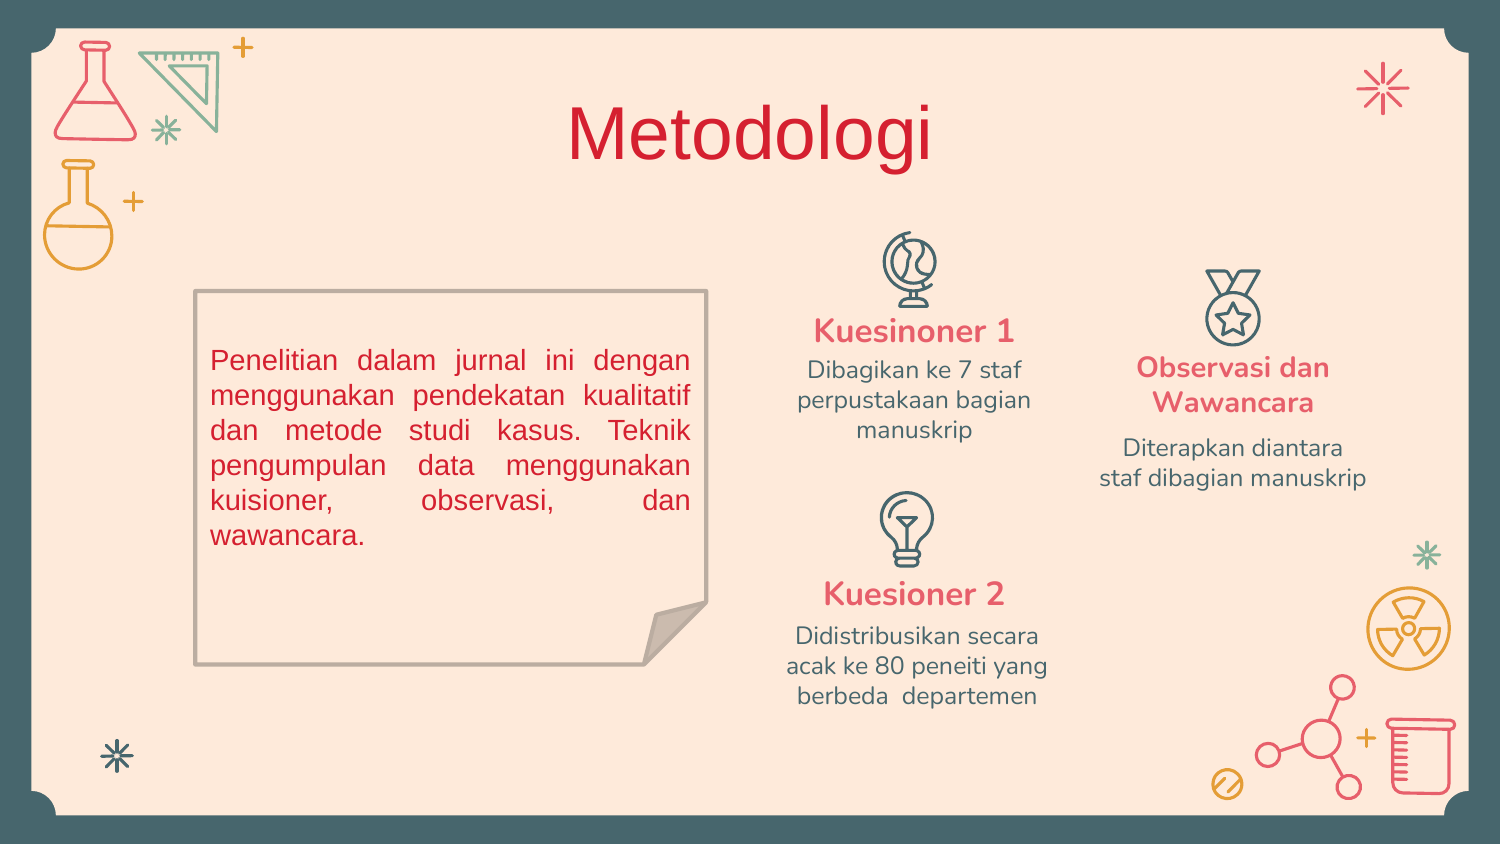

# Metodologi

Penelitian dalam jurnal ini dengan menggunakan pendekatan kualitatif dan metode studi kasus. Teknik pengumpulan data menggunakan kuisioner, observasi, dan wawancara.
Kuesinoner 1
Dibagikan ke 7 staf perpustakaan bagian manuskrip
Observasi dan Wawancara
Diterapkan diantara staf dibagian manuskrip

Didistribusikan secara acak ke 80 peneiti yang berbeda  departemen
Kuesioner 2